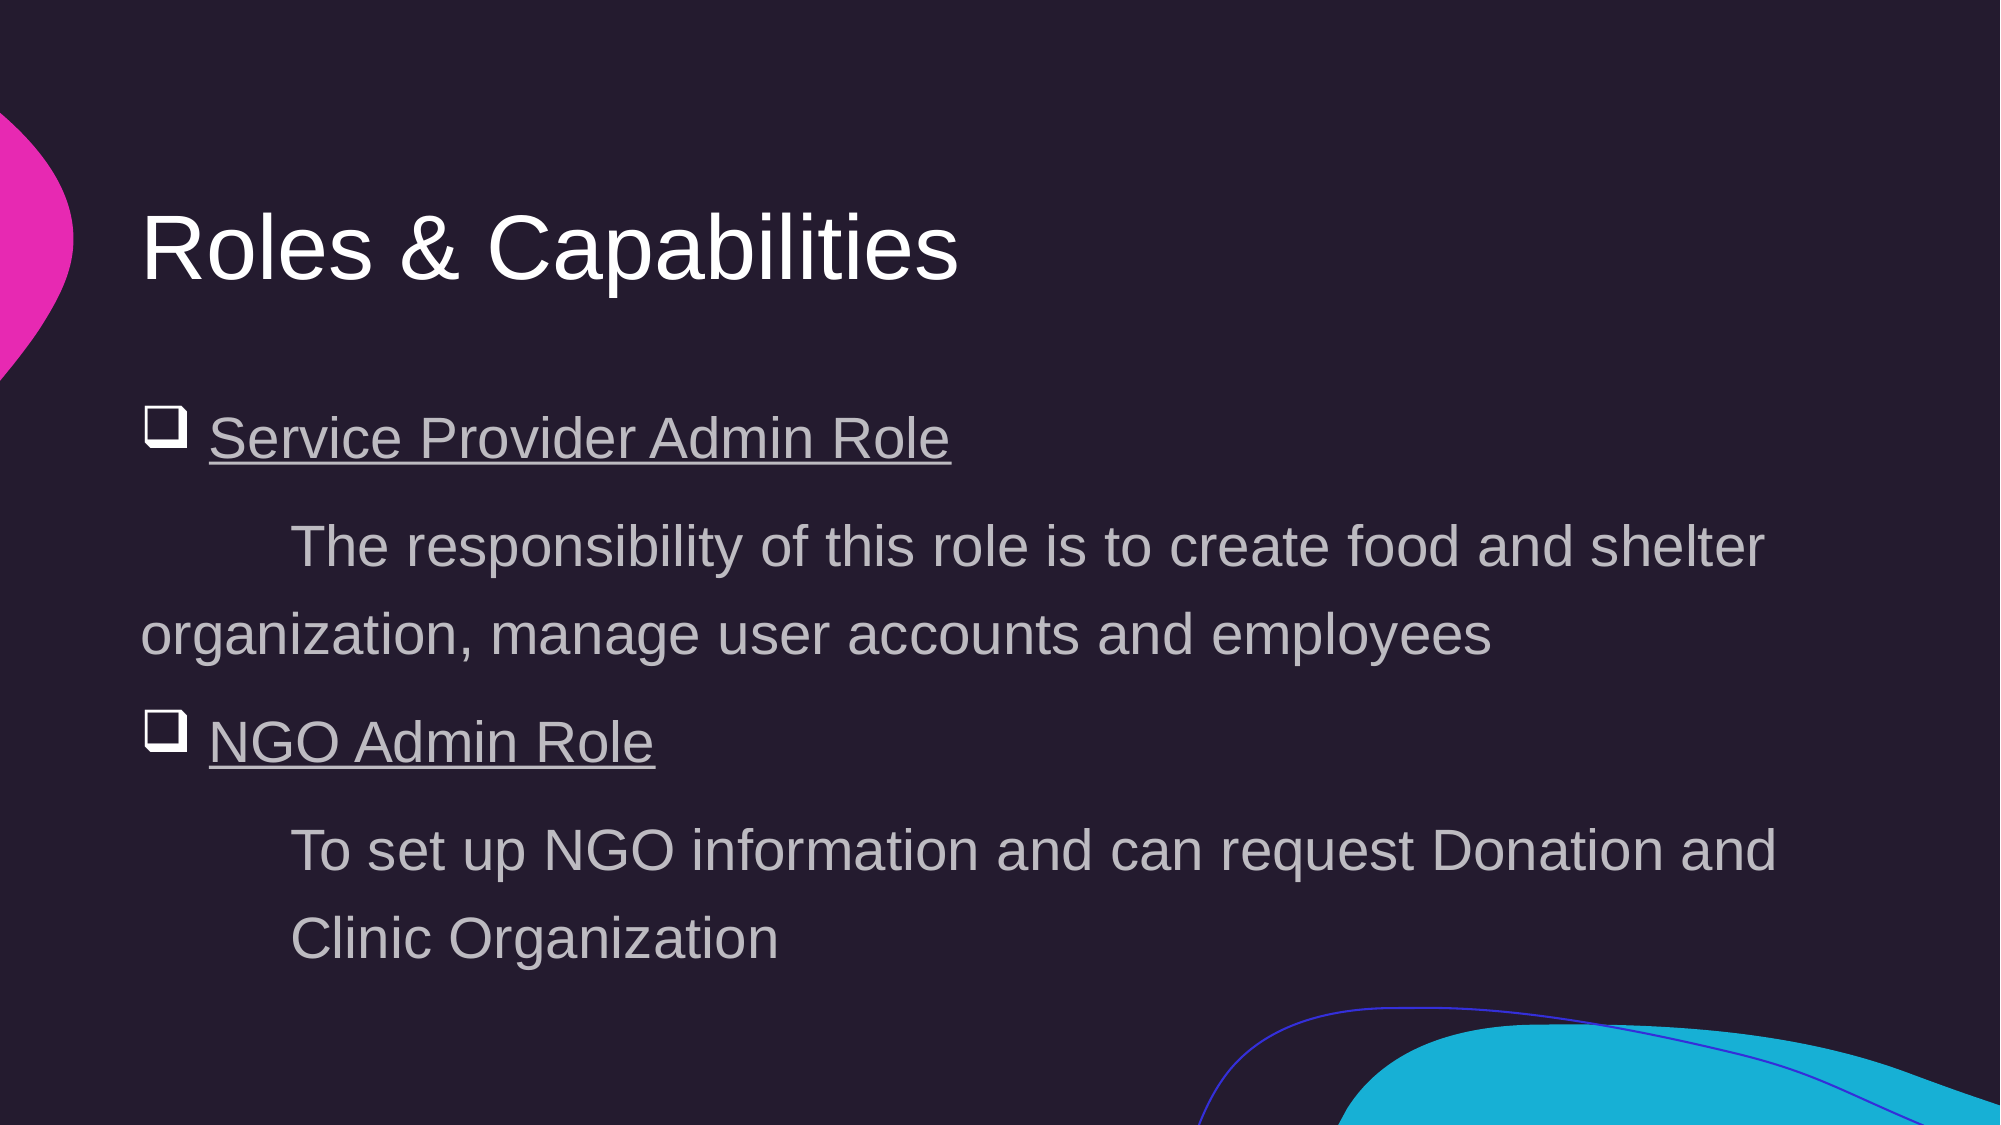

# Roles & Capabilities
 Service Provider Admin Role
	The responsibility of this role is to create food and shelter 	organization, manage user accounts and employees
 NGO Admin Role
	To set up NGO information and can request Donation and 	Clinic Organization